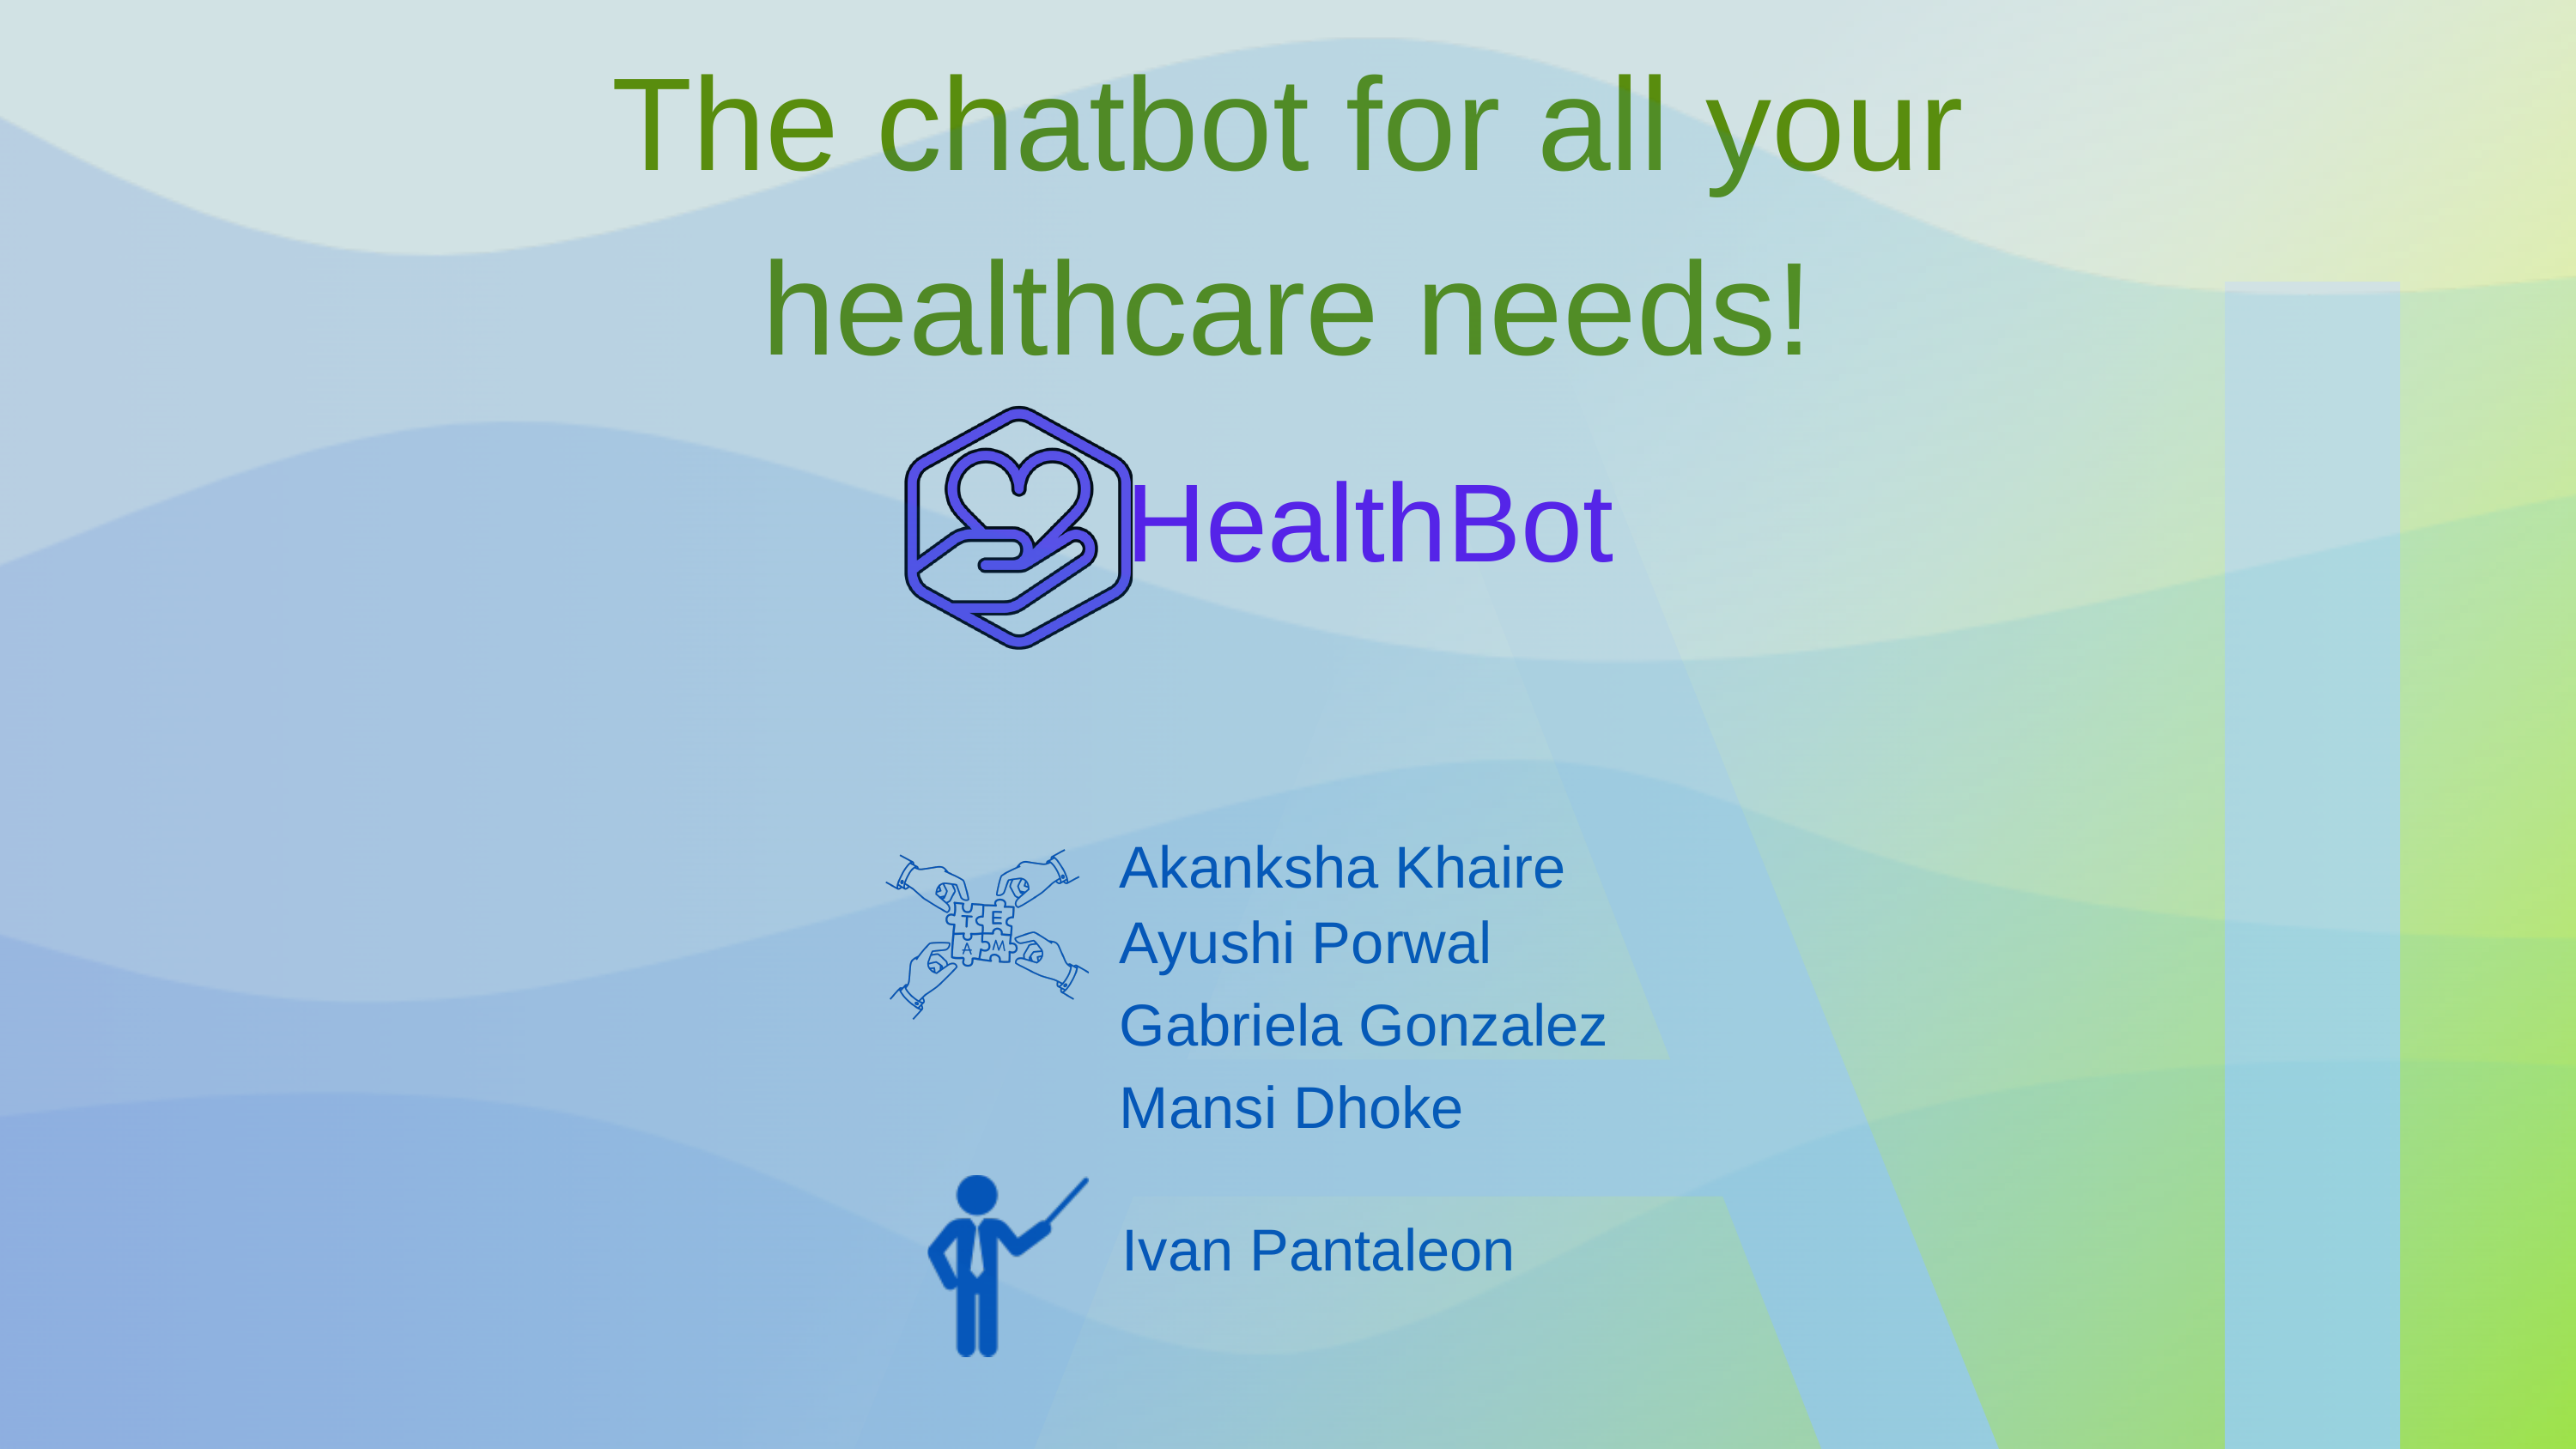

AI
The chatbot for all your healthcare needs!

HealthBot
Akanksha Khaire

Ayushi Porwal
Gabriela Gonzalez
Mansi Dhoke

Ivan Pantaleon